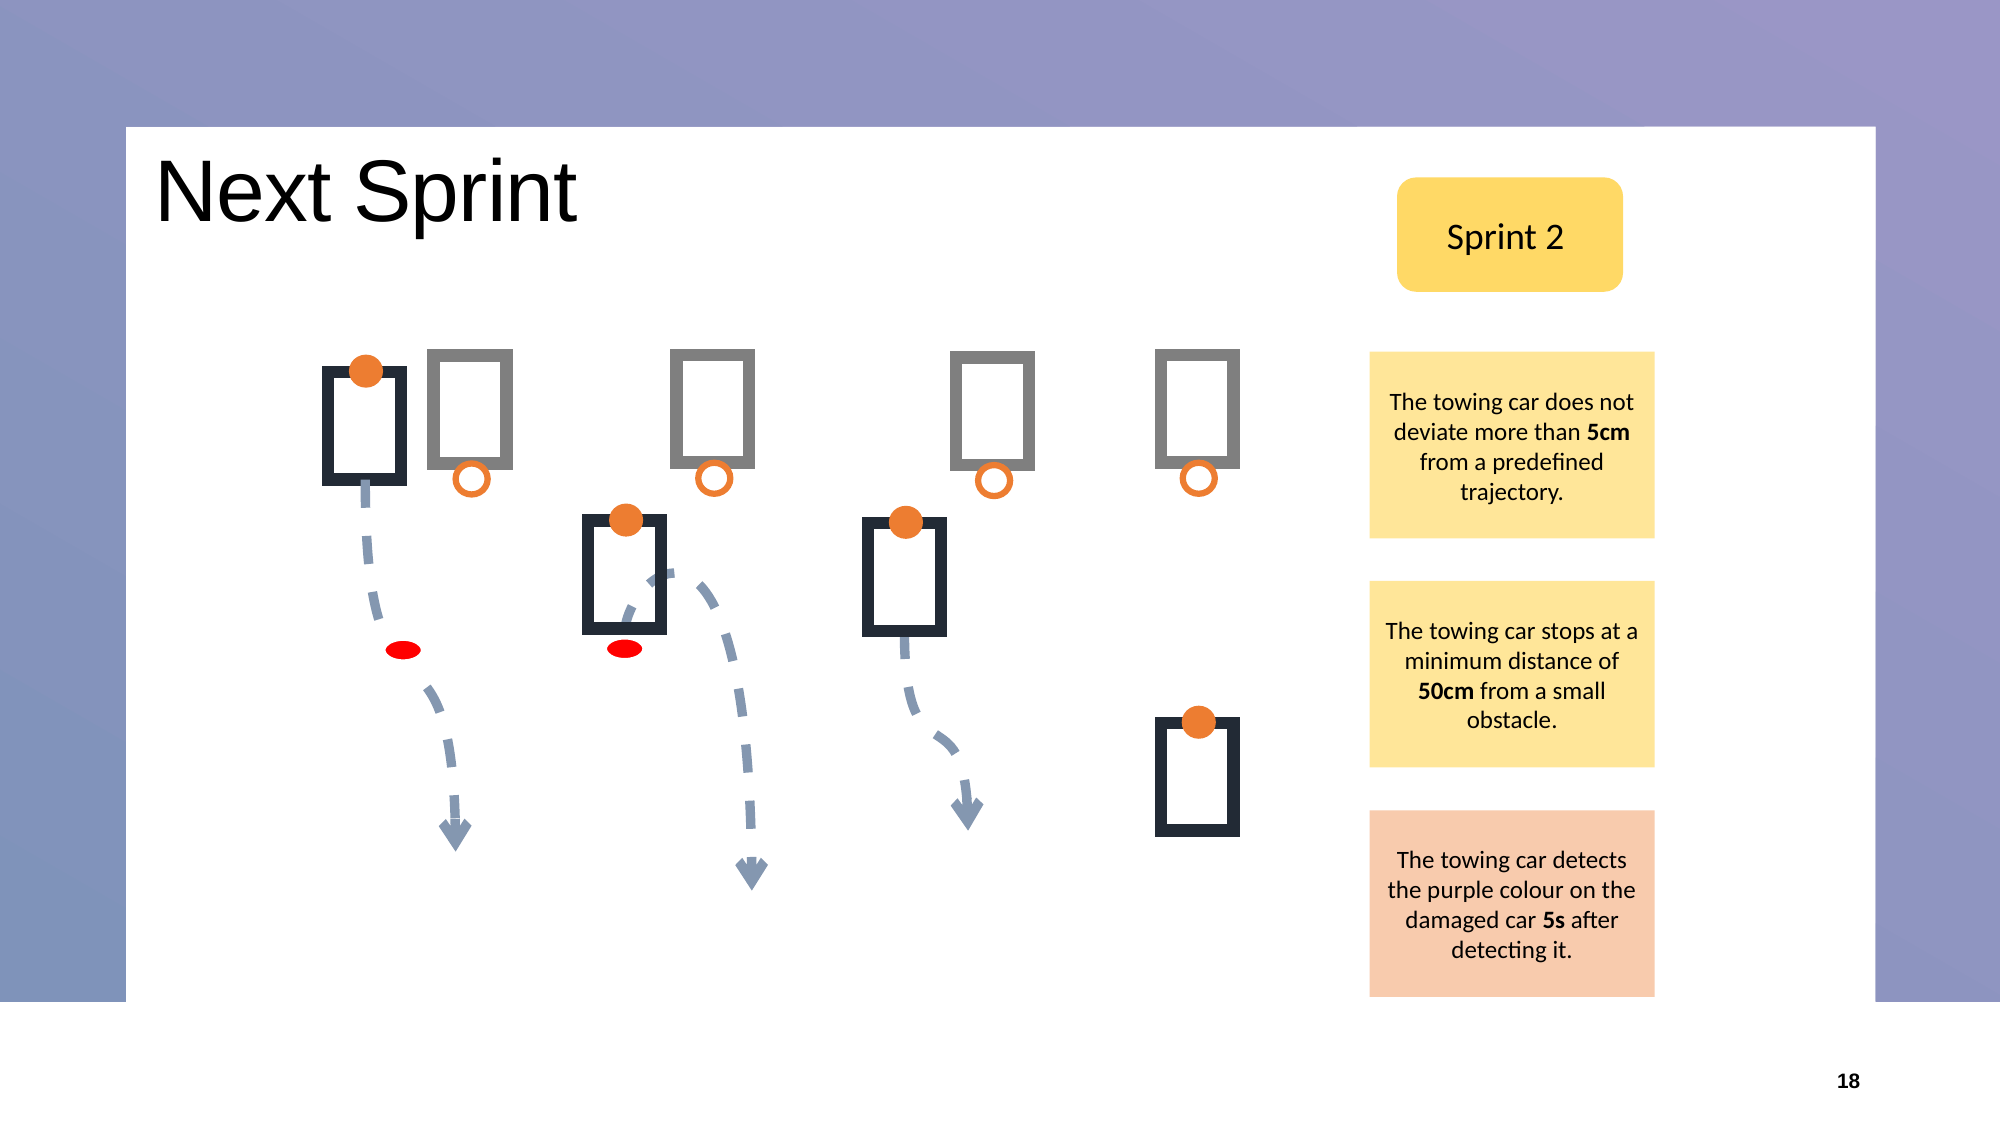

Next Sprint
Sprint 2
The towing car does not deviate more than 5cm from a predefined trajectory.

The towing car stops at a minimum distance of 50cm from a small obstacle.

The towing car detects the purple colour on the damaged car 5s after detecting it.
18